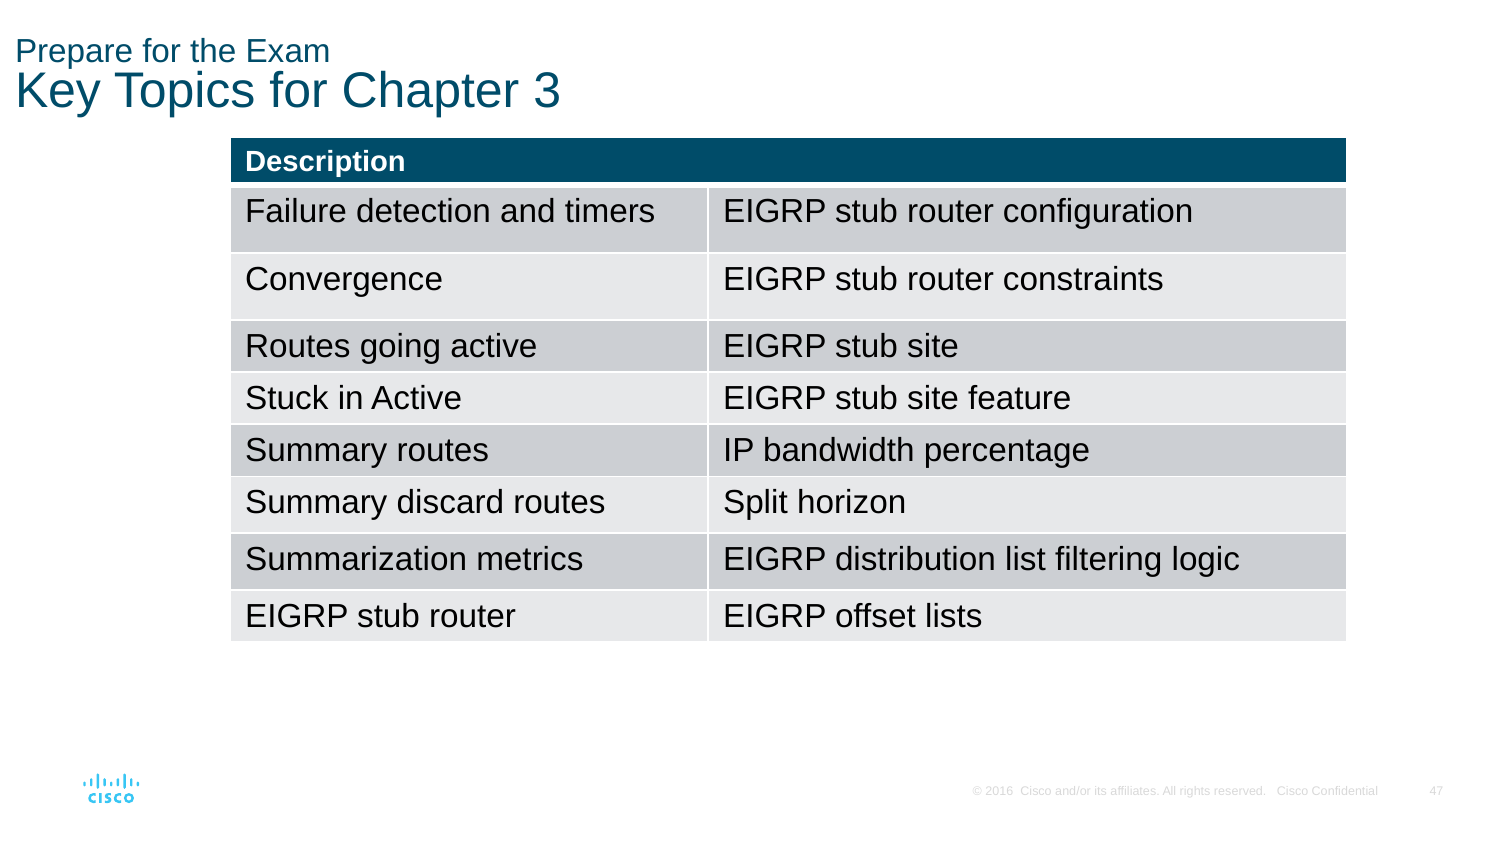

# Prepare for the Exam Key Topics for Chapter 3
| Description |  |
| --- | --- |
| Failure detection and timers | EIGRP stub router configuration |
| Convergence | EIGRP stub router constraints |
| Routes going active | EIGRP stub site |
| Stuck in Active | EIGRP stub site feature |
| Summary routes | IP bandwidth percentage |
| Summary discard routes | Split horizon |
| Summarization metrics | EIGRP distribution list filtering logic |
| EIGRP stub router | EIGRP offset lists |